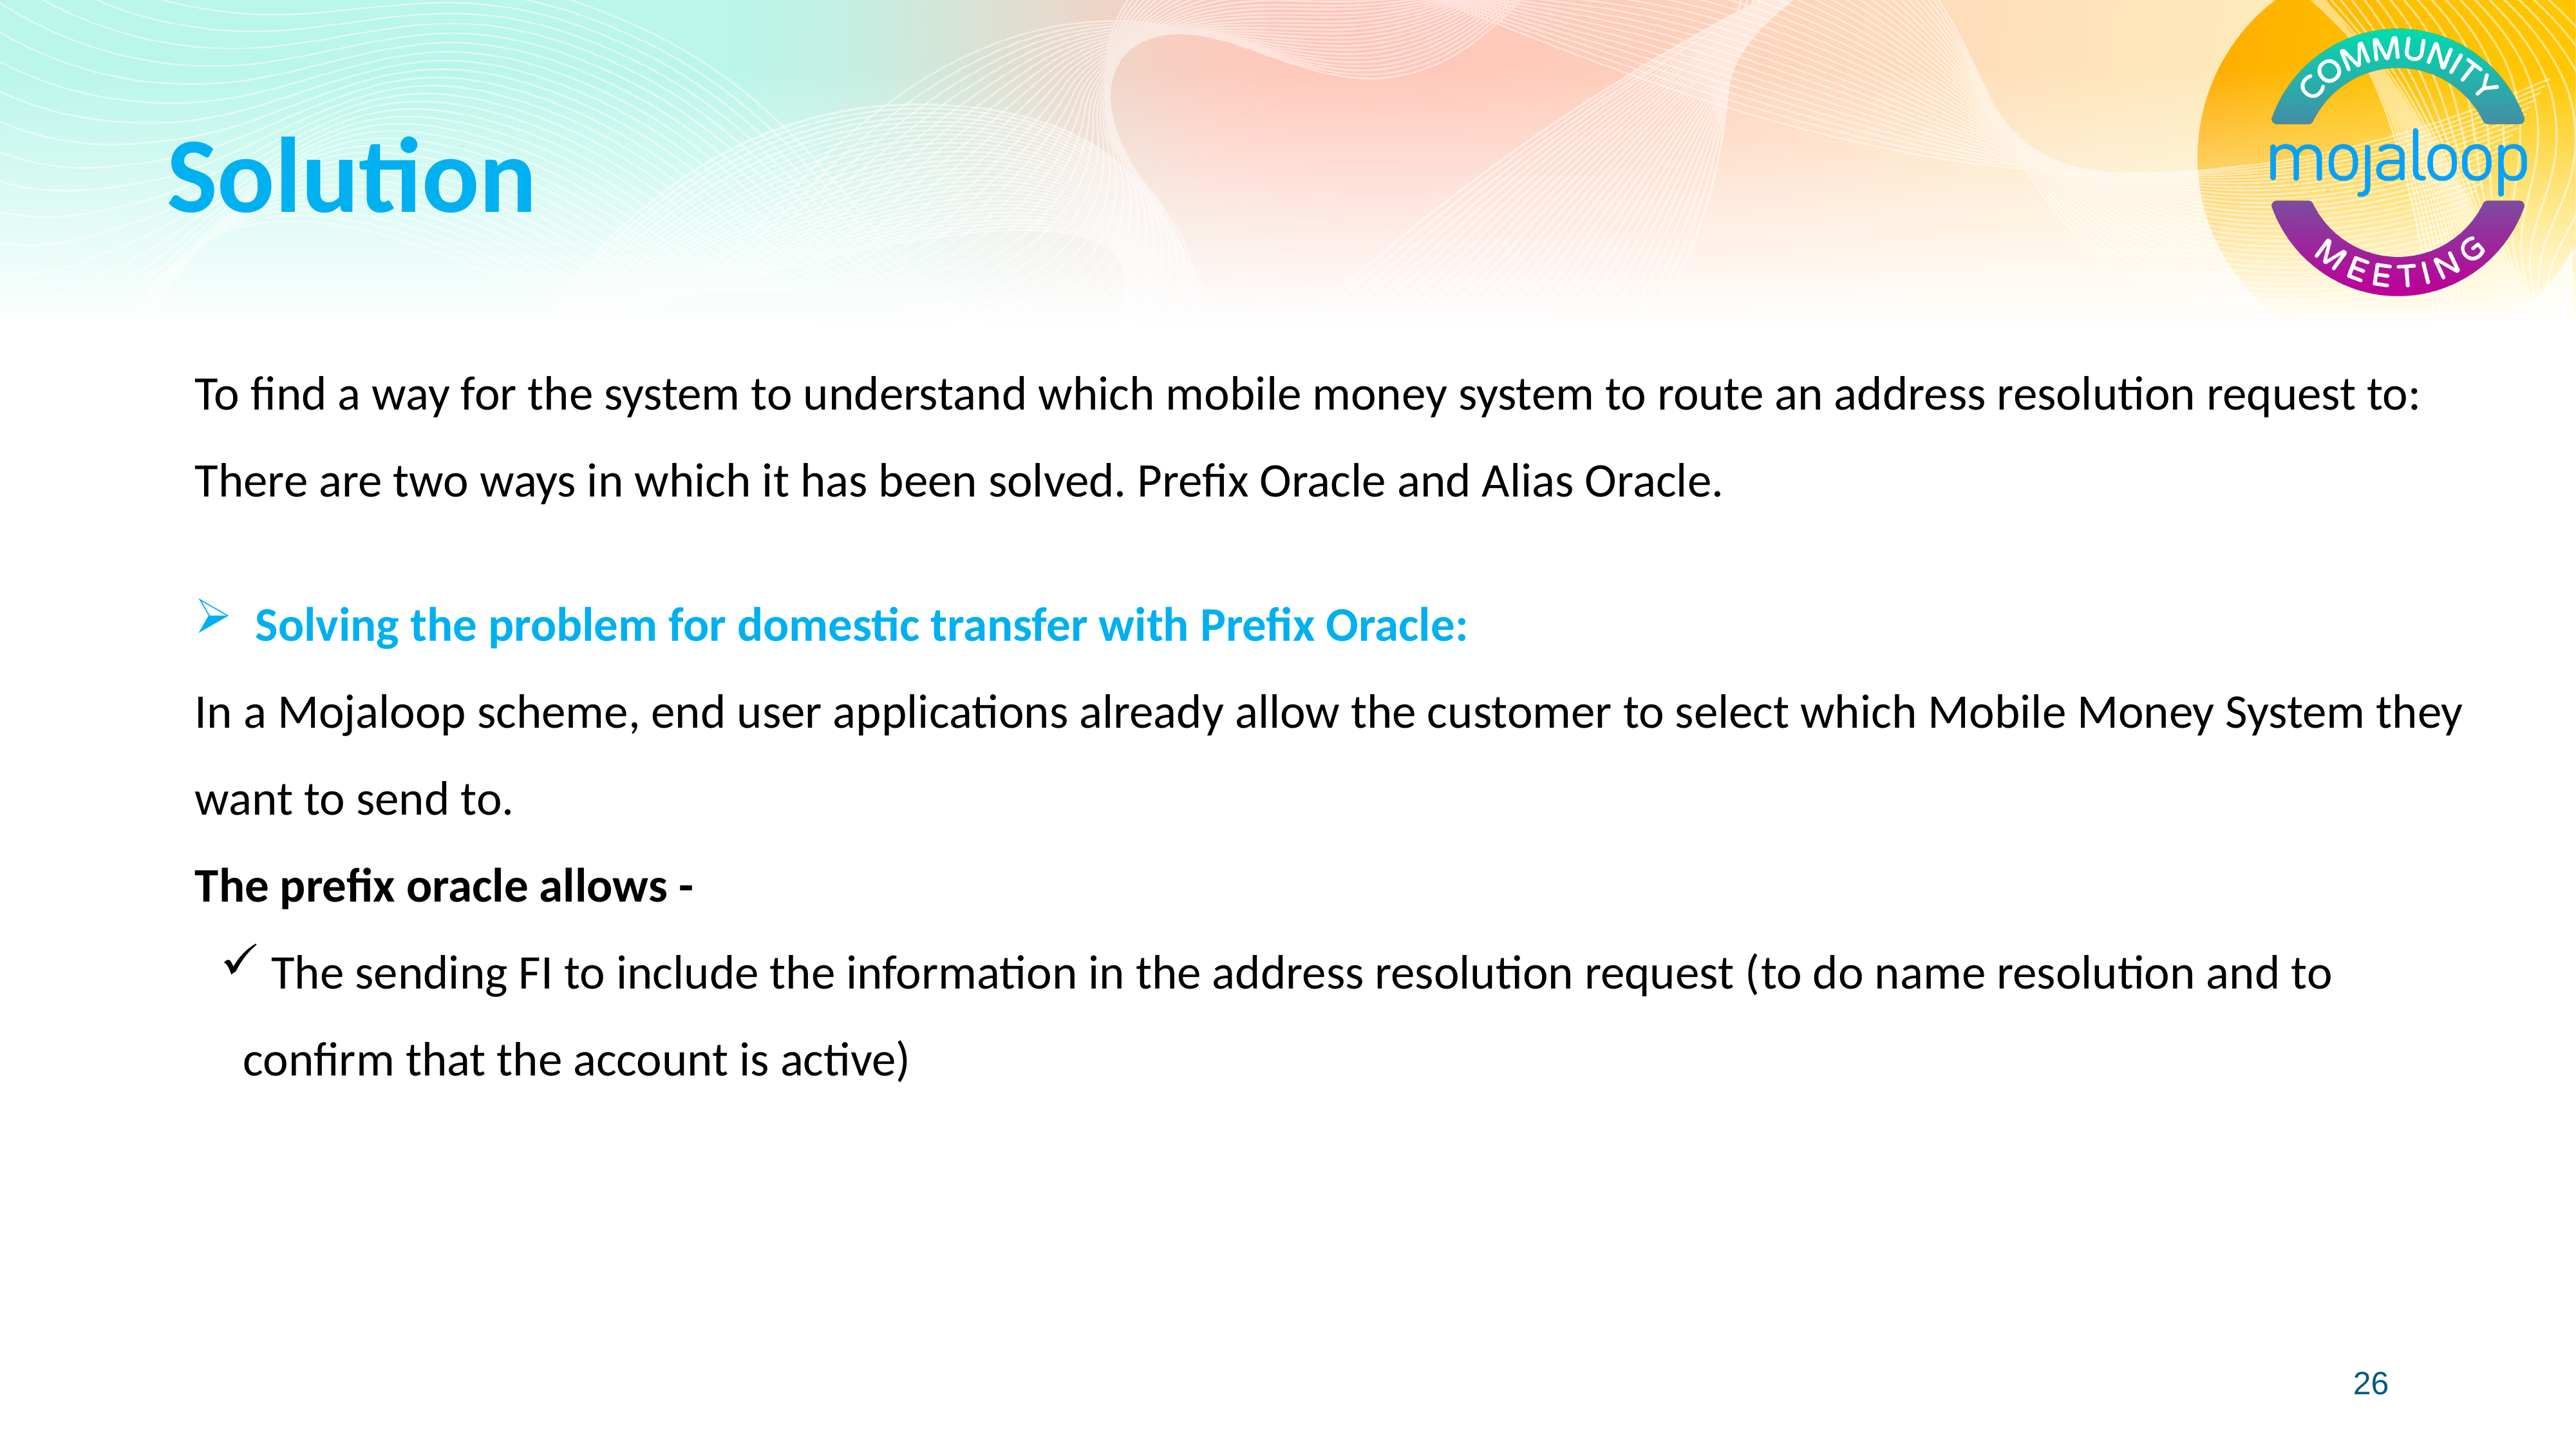

Solution
To find a way for the system to understand which mobile money system to route an address resolution request to:
There are two ways in which it has been solved. Prefix Oracle and Alias Oracle.
Solving the problem for domestic transfer with Prefix Oracle:
In a Mojaloop scheme, end user applications already allow the customer to select which Mobile Money System they want to send to.
The prefix oracle allows -
 The sending FI to include the information in the address resolution request (to do name resolution and to confirm that the account is active)
26